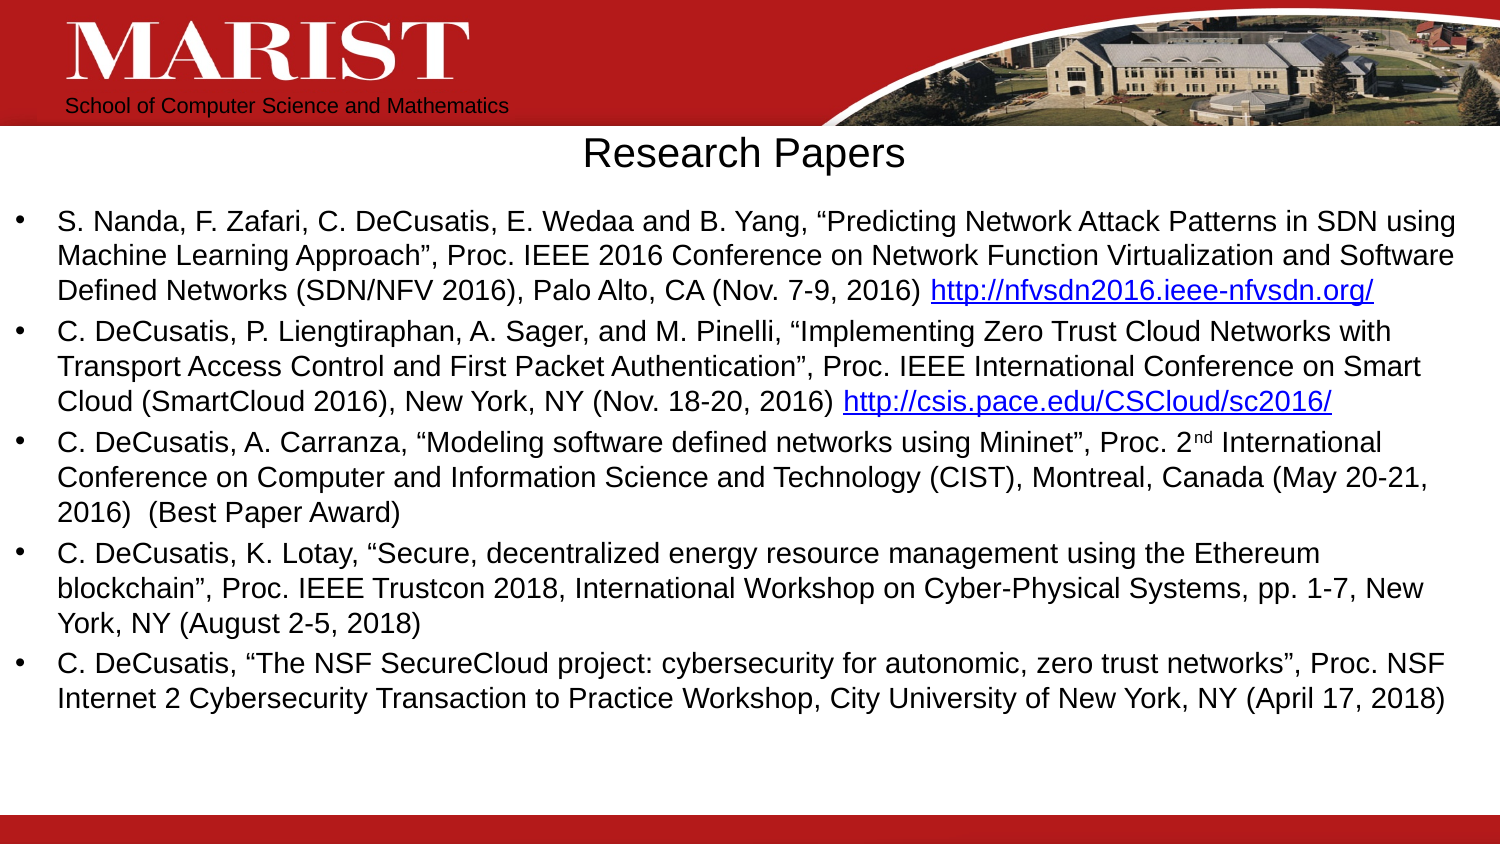

# Research Papers
S. Nanda, F. Zafari, C. DeCusatis, E. Wedaa and B. Yang, “Predicting Network Attack Patterns in SDN using Machine Learning Approach”, Proc. IEEE 2016 Conference on Network Function Virtualization and Software Defined Networks (SDN/NFV 2016), Palo Alto, CA (Nov. 7-9, 2016) http://nfvsdn2016.ieee-nfvsdn.org/
C. DeCusatis, P. Liengtiraphan, A. Sager, and M. Pinelli, “Implementing Zero Trust Cloud Networks with Transport Access Control and First Packet Authentication”, Proc. IEEE International Conference on Smart Cloud (SmartCloud 2016), New York, NY (Nov. 18-20, 2016) http://csis.pace.edu/CSCloud/sc2016/
C. DeCusatis, A. Carranza, “Modeling software defined networks using Mininet”, Proc. 2nd International Conference on Computer and Information Science and Technology (CIST), Montreal, Canada (May 20-21, 2016)  (Best Paper Award)
C. DeCusatis, K. Lotay, “Secure, decentralized energy resource management using the Ethereum blockchain”, Proc. IEEE Trustcon 2018, International Workshop on Cyber-Physical Systems, pp. 1-7, New York, NY (August 2-5, 2018)
C. DeCusatis, “The NSF SecureCloud project: cybersecurity for autonomic, zero trust networks”, Proc. NSF Internet 2 Cybersecurity Transaction to Practice Workshop, City University of New York, NY (April 17, 2018)
40